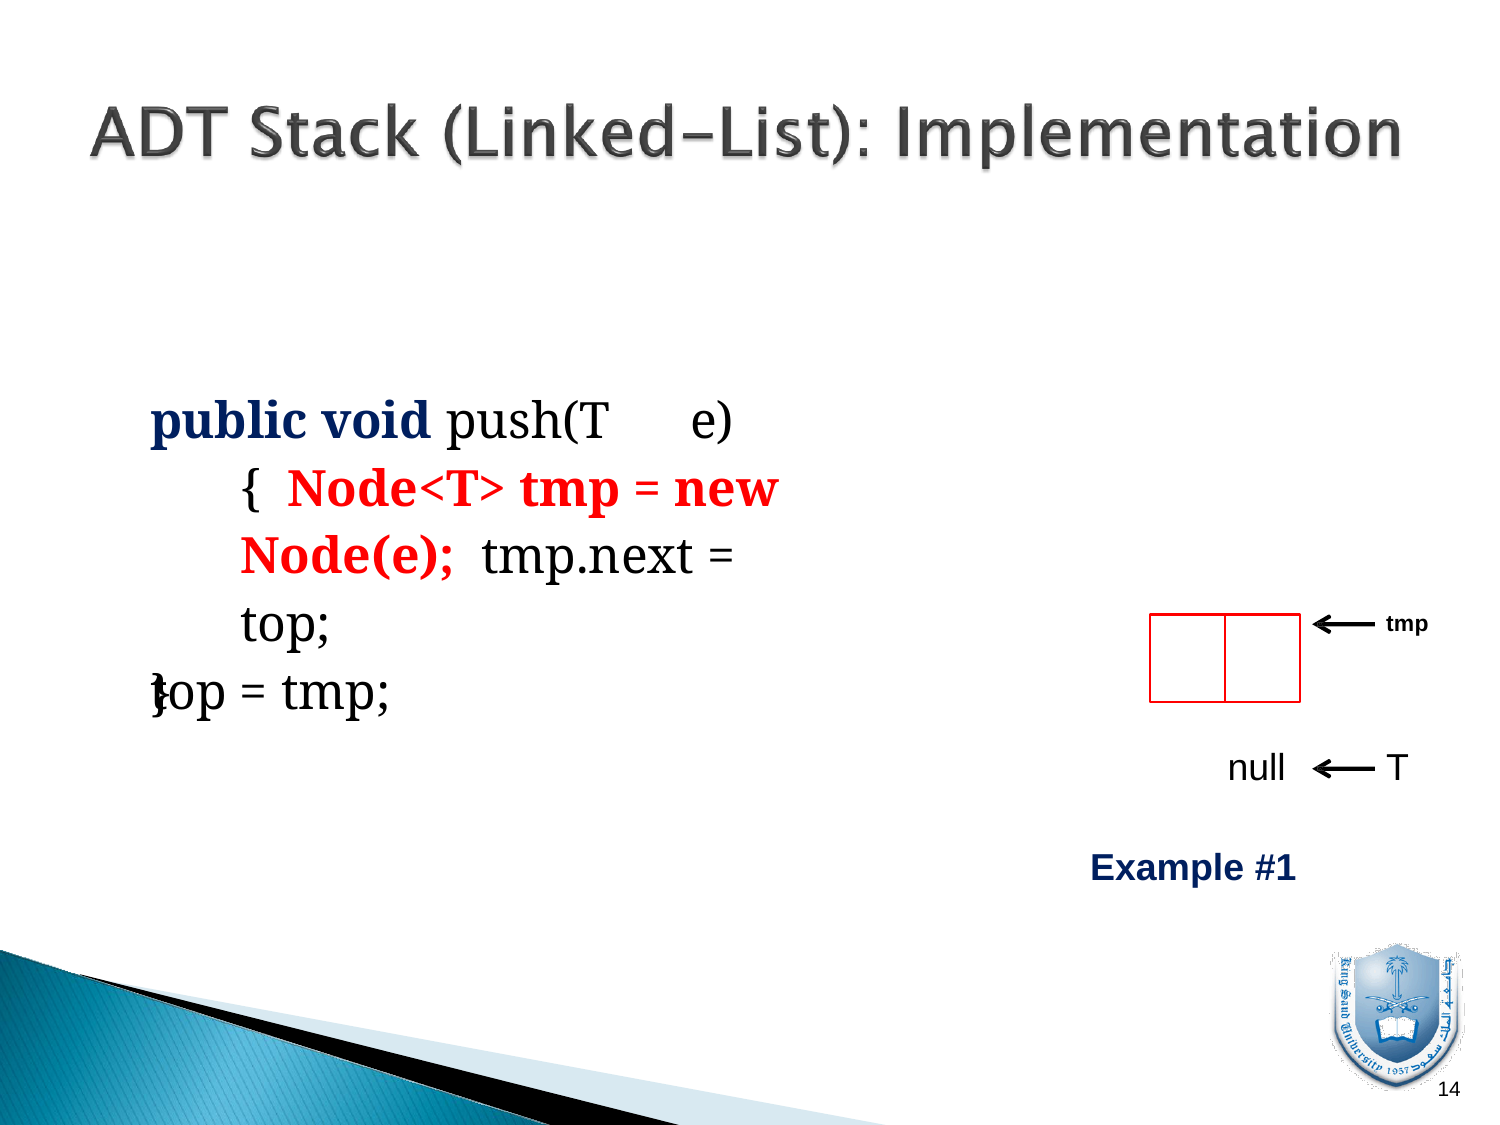

# public void push(T	e){  Node<T> tmp = new Node(e);  tmp.next =	top;
top = tmp;
tmp

}
null
T

Example #1

14